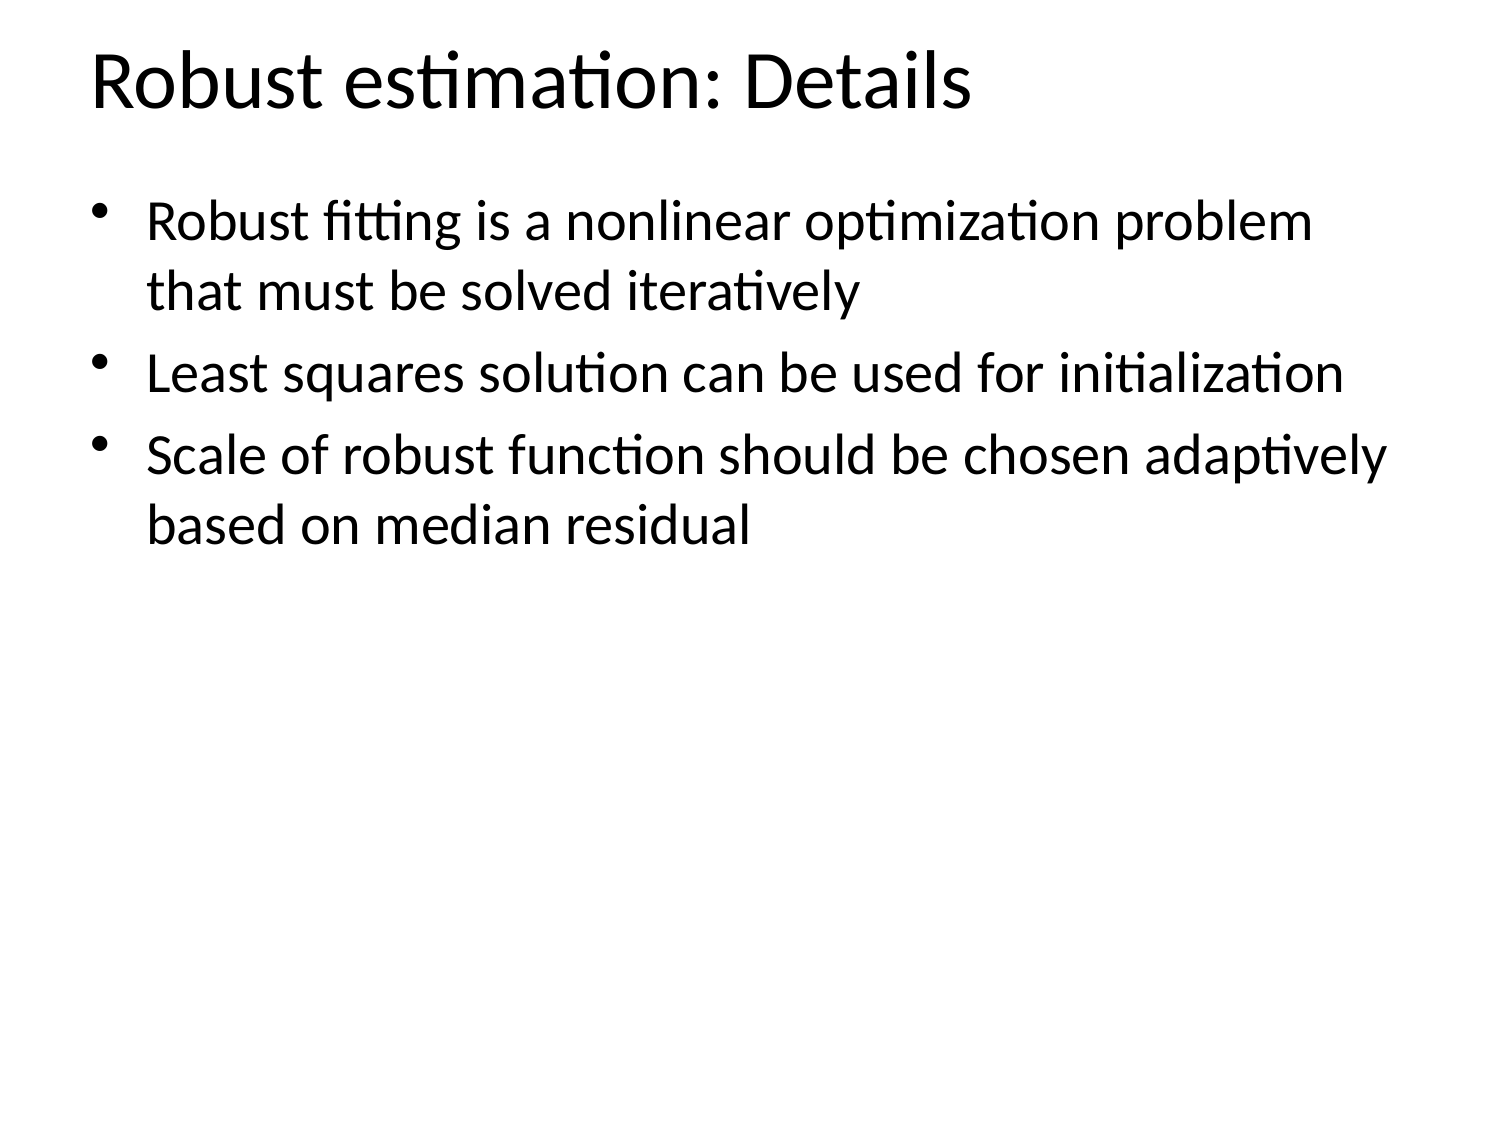

# Robust estimation: Details
Robust fitting is a nonlinear optimization problem that must be solved iteratively
Least squares solution can be used for initialization
Scale of robust function should be chosen adaptively based on median residual